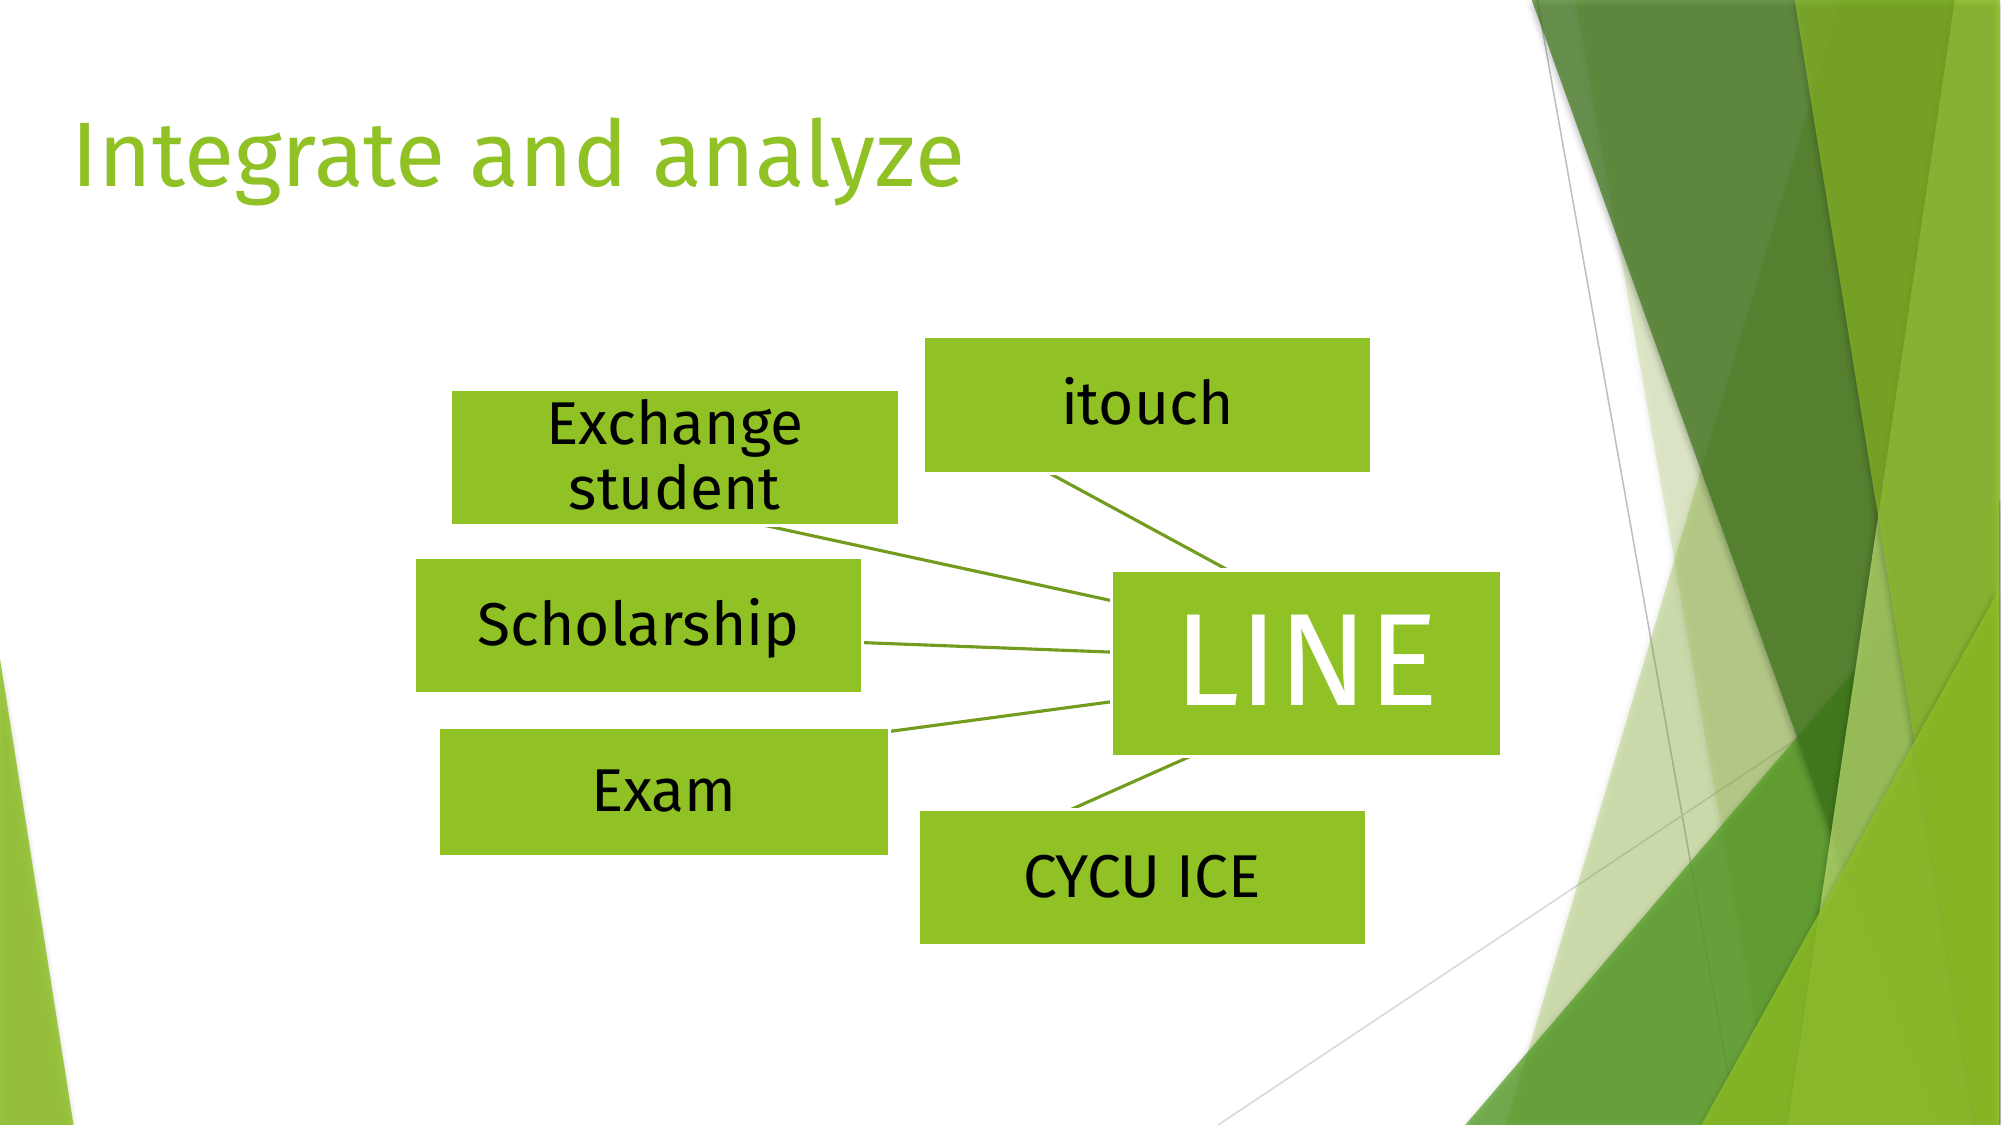

# Integrate and analyze

LINE
itouch
Exchange student
Scholarship
Exam
CYCU ICE